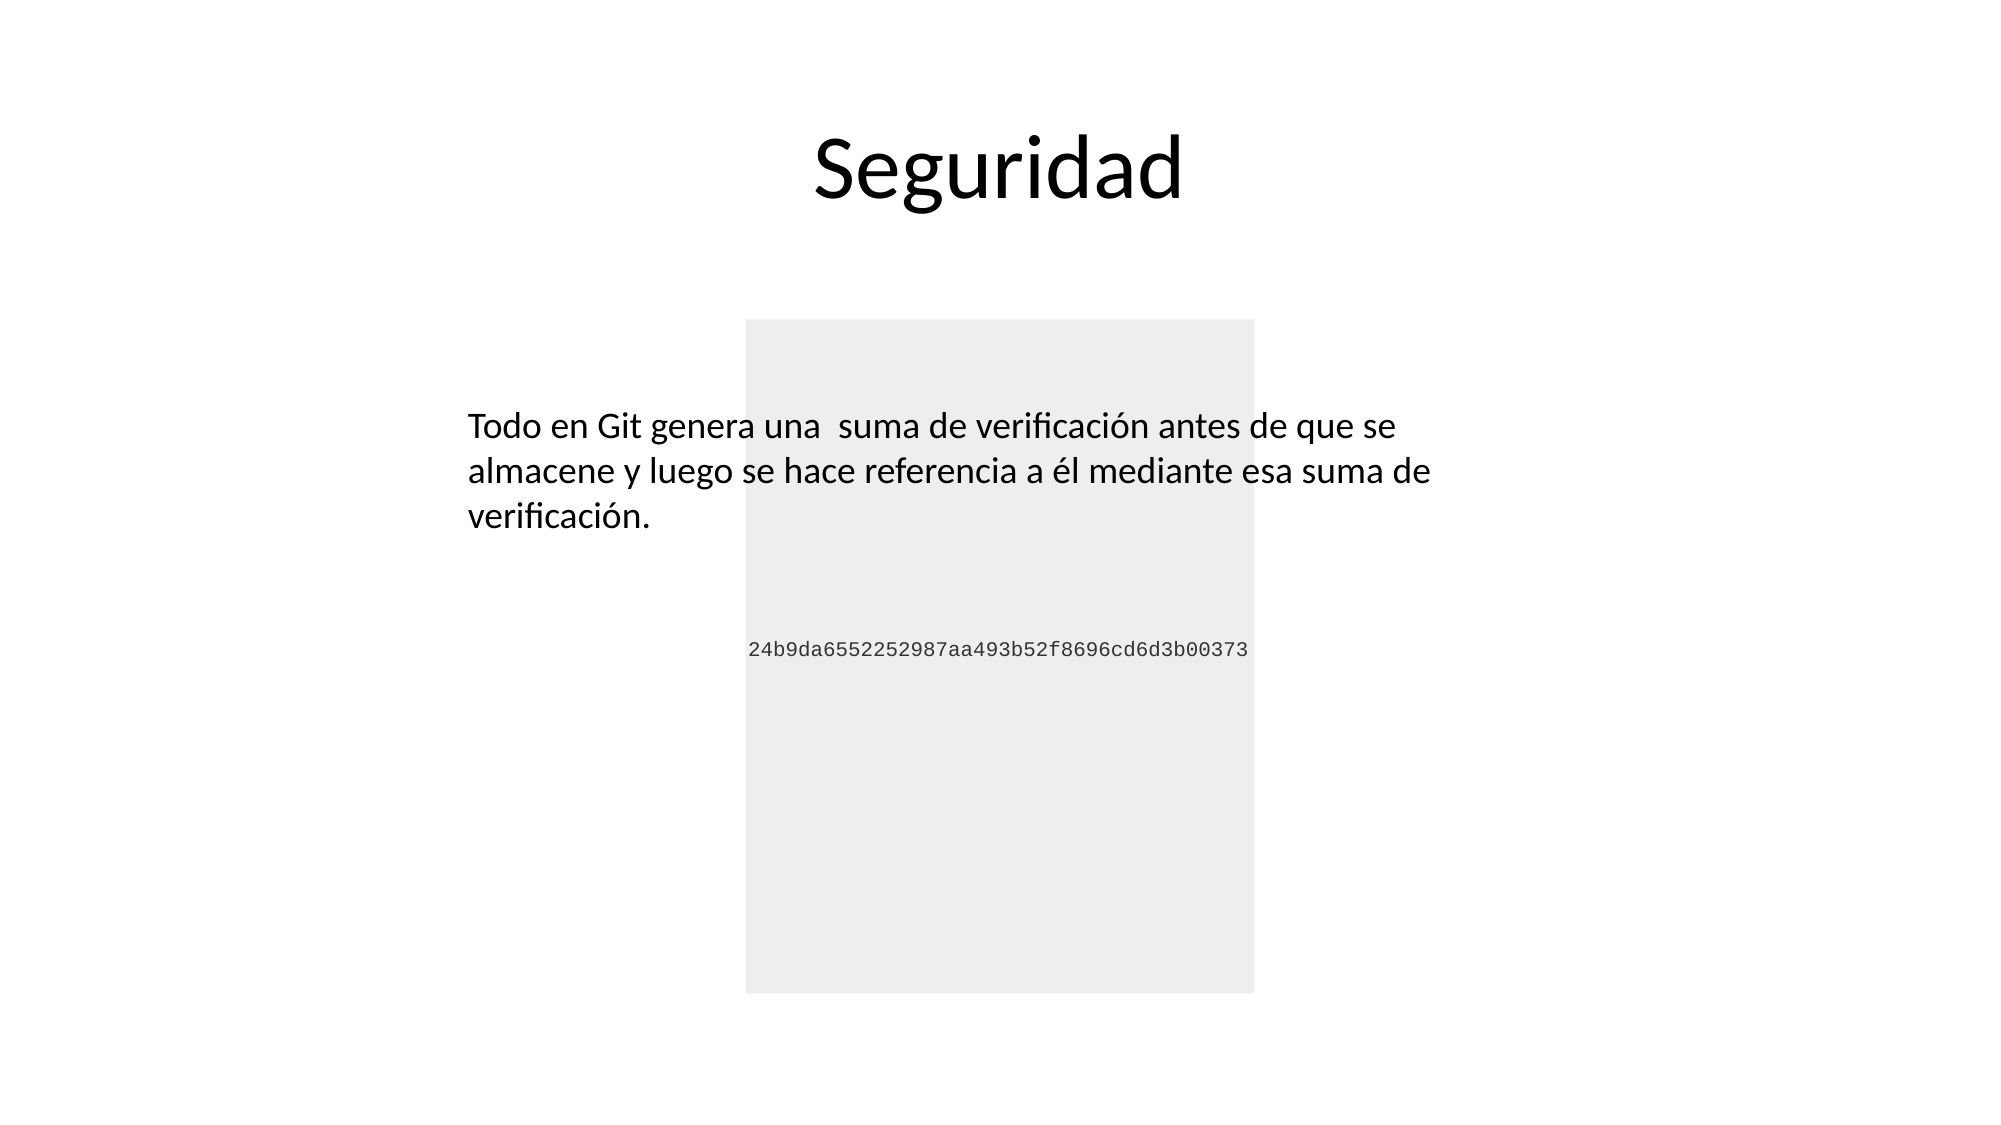

# Seguridad
Todo en Git genera una  suma de verificación antes de que se almacene y luego se hace referencia a él mediante esa suma de verificación.
24b9da6552252987aa493b52f8696cd6d3b00373